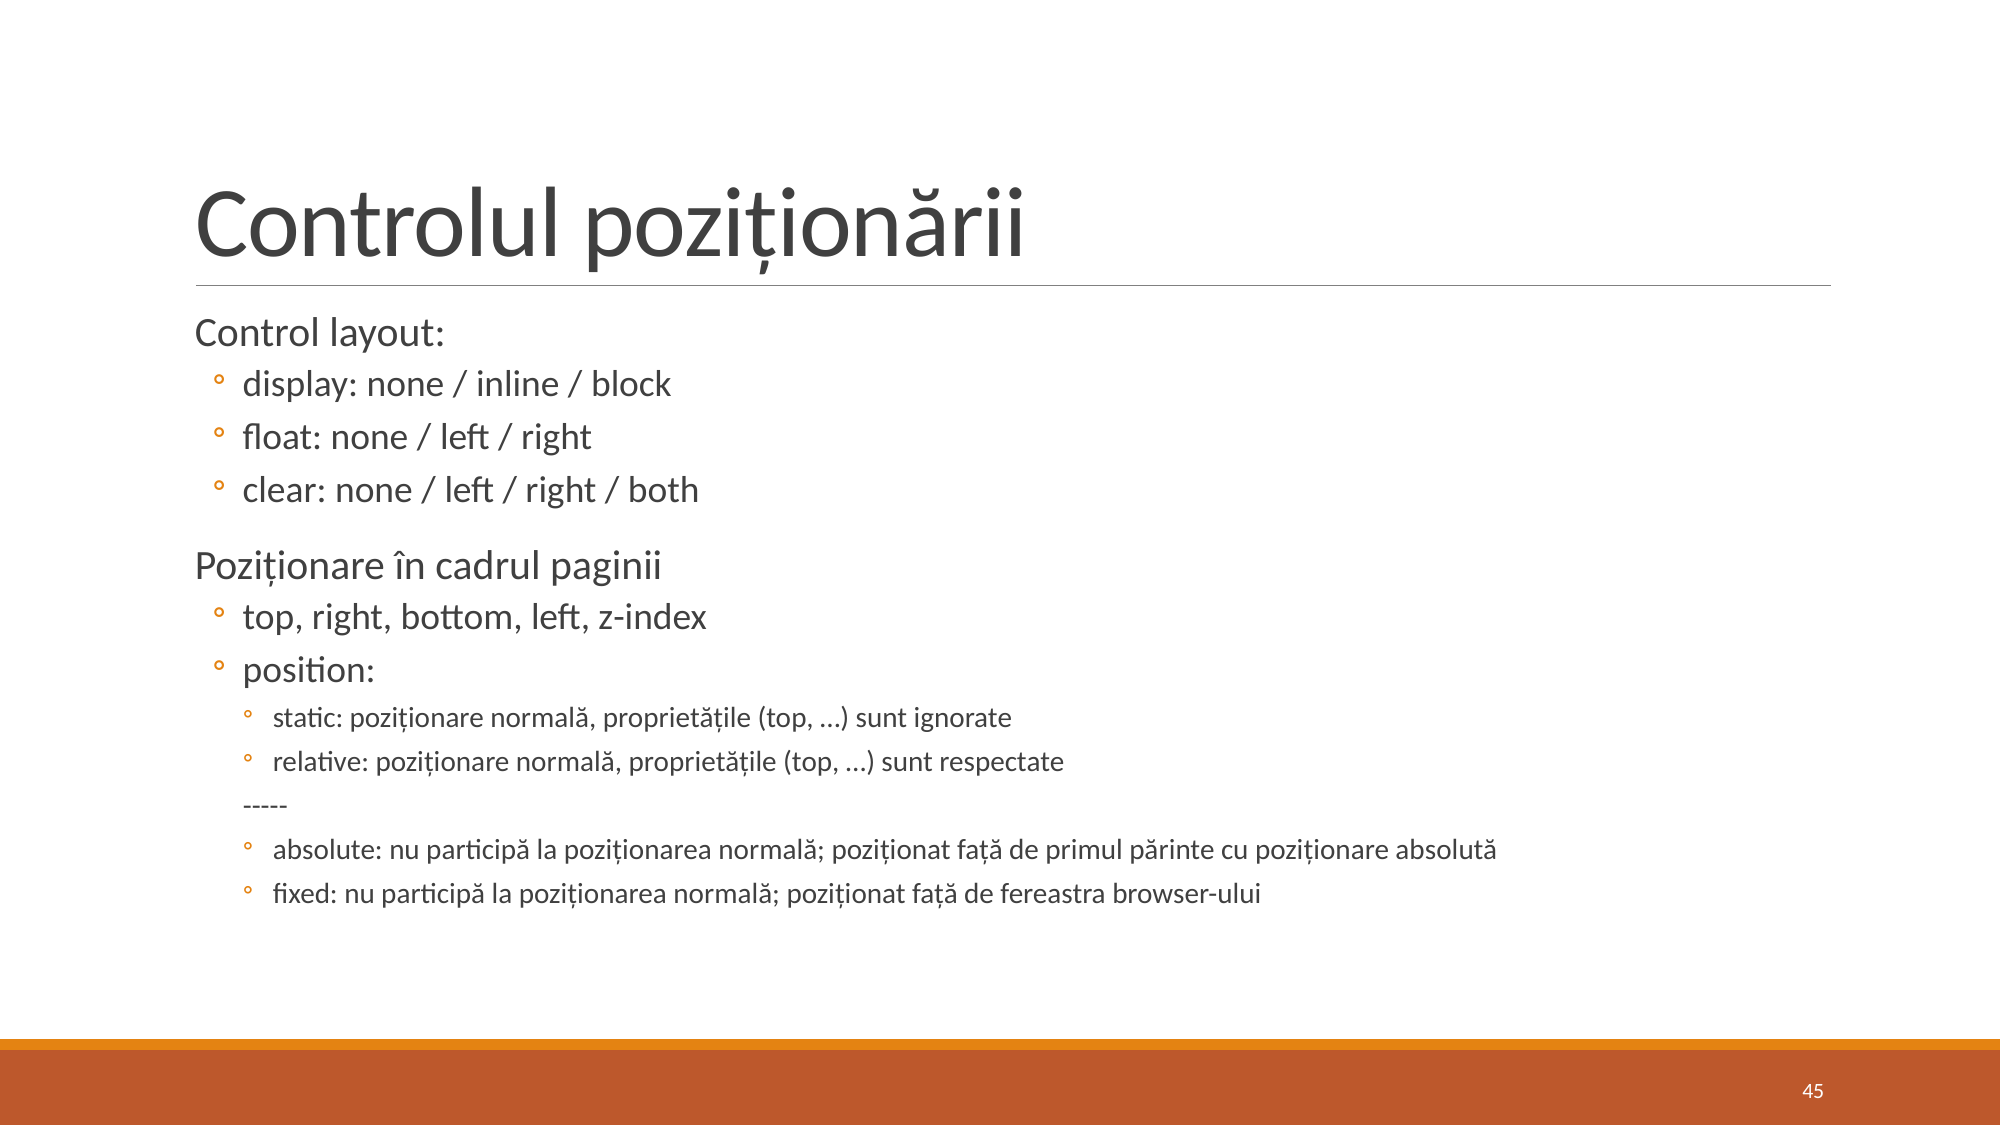

# Controlul poziționării
Control layout:
display: none / inline / block
float: none / left / right
clear: none / left / right / both
Poziționare în cadrul paginii
top, right, bottom, left, z-index
position:
static: poziționare normală, proprietățile (top, …) sunt ignorate
relative: poziționare normală, proprietățile (top, …) sunt respectate
-----
absolute: nu participă la poziționarea normală; poziționat față de primul părinte cu poziționare absolută
fixed: nu participă la poziționarea normală; poziționat față de fereastra browser-ului

45